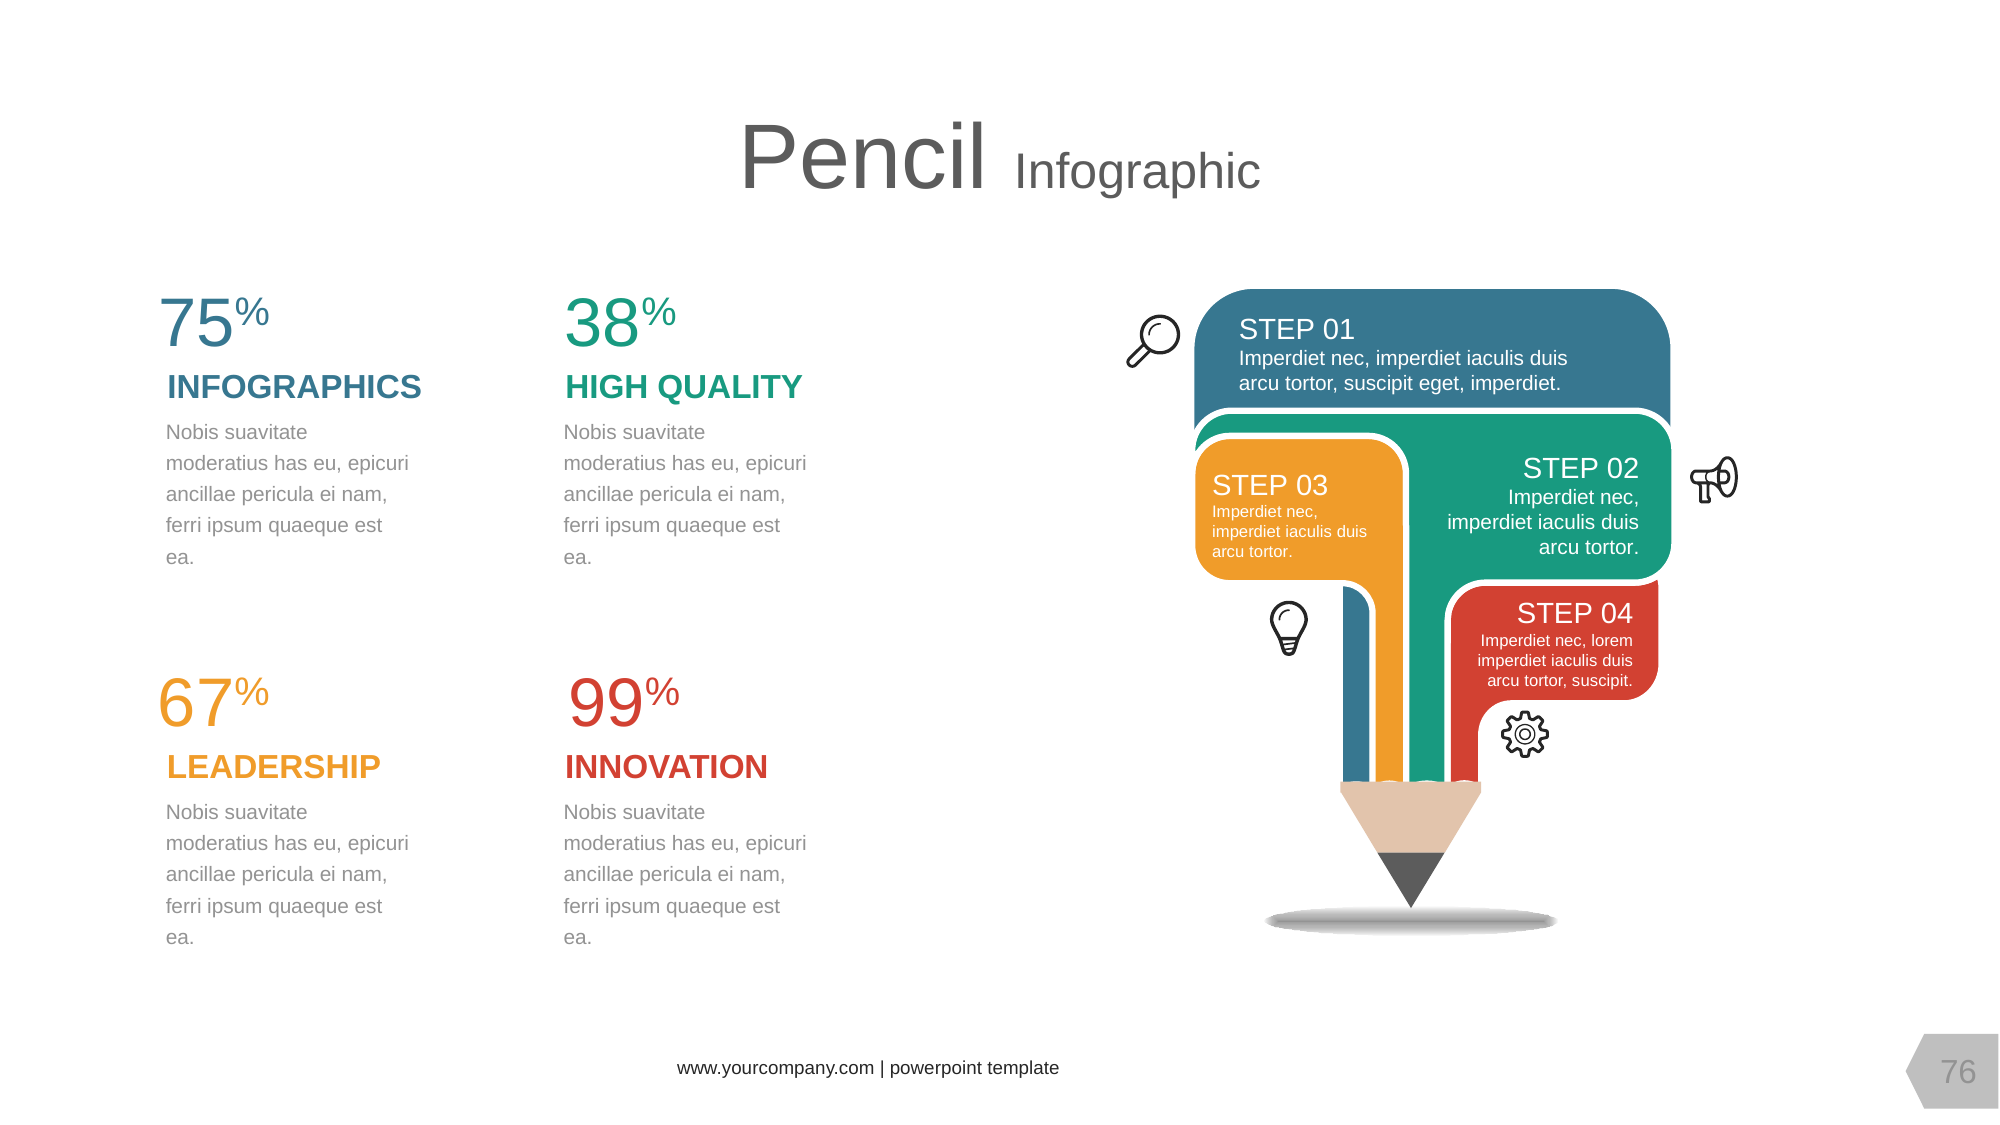

Pencil Infographic
75%
INFOGRAPHICS
Nobis suavitate moderatius has eu, epicuri ancillae pericula ei nam, ferri ipsum quaeque est ea.
38%
HIGH QUALITY
Nobis suavitate moderatius has eu, epicuri ancillae pericula ei nam, ferri ipsum quaeque est ea.

STEP 01
Imperdiet nec, imperdiet iaculis duis arcu tortor, suscipit eget, imperdiet.

STEP 02
Imperdiet nec, imperdiet iaculis duis arcu tortor.
STEP 03
Imperdiet nec, imperdiet iaculis duis arcu tortor.

STEP 04
Imperdiet nec, lorem imperdiet iaculis duis arcu tortor, suscipit.

67%
LEADERSHIP
Nobis suavitate moderatius has eu, epicuri ancillae pericula ei nam, ferri ipsum quaeque est ea.
99%
INNOVATION
Nobis suavitate moderatius has eu, epicuri ancillae pericula ei nam, ferri ipsum quaeque est ea.

www.yourcompany.com | powerpoint template